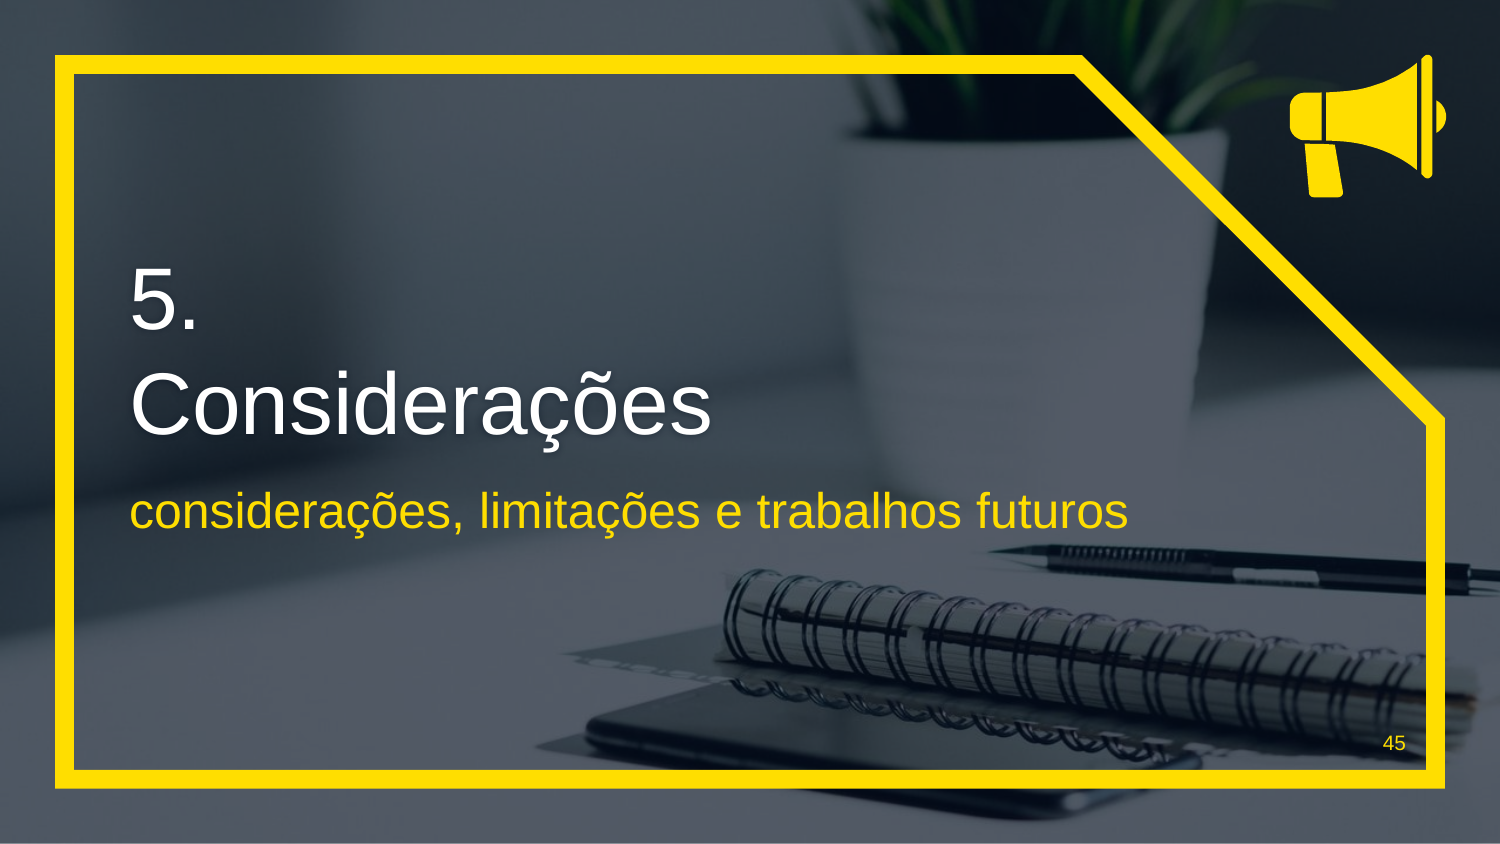

# 5.
Considerações
considerações, limitações e trabalhos futuros
45